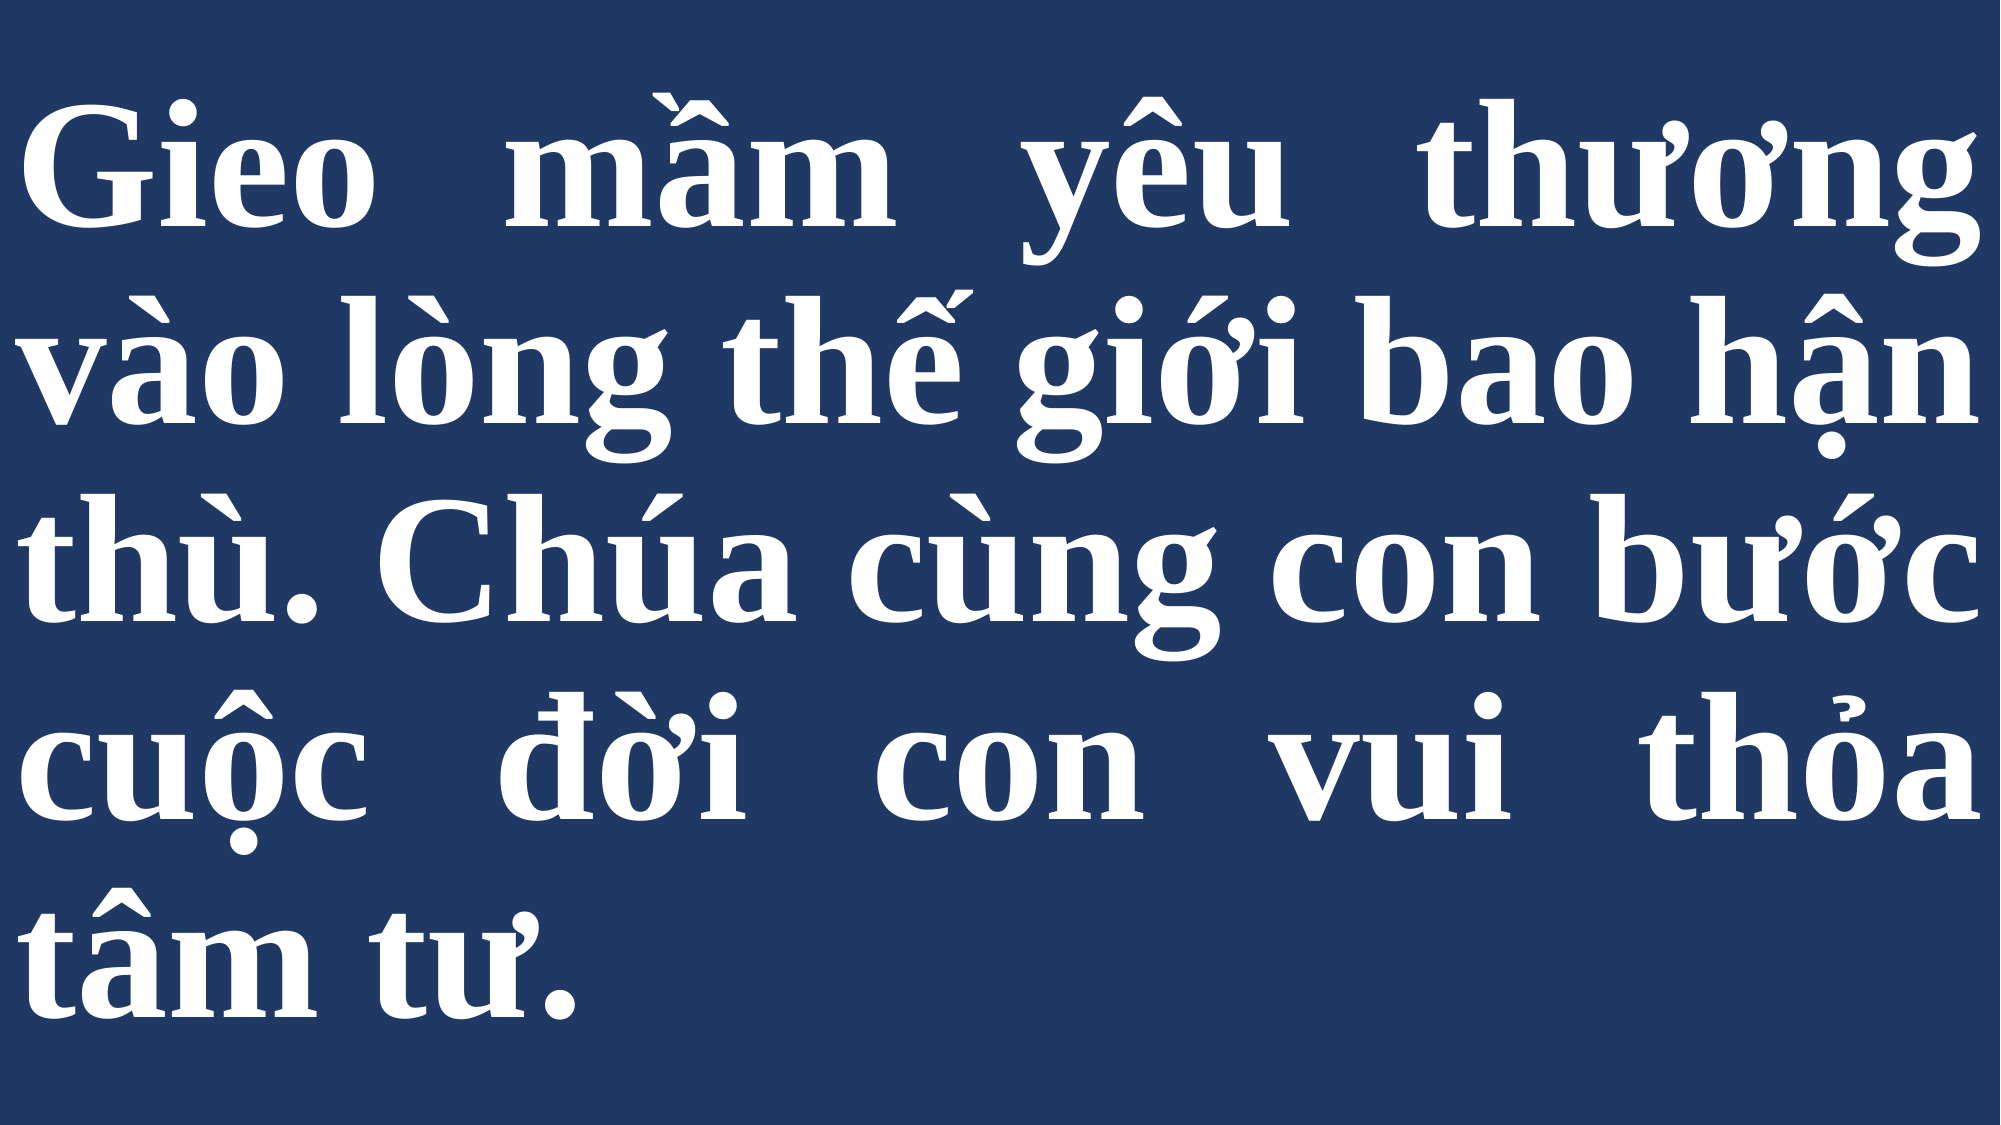

# Gieo mầm yêu thương vào lòng thế giới bao hận thù. Chúa cùng con bước cuộc đời con vui thỏa tâm tư.